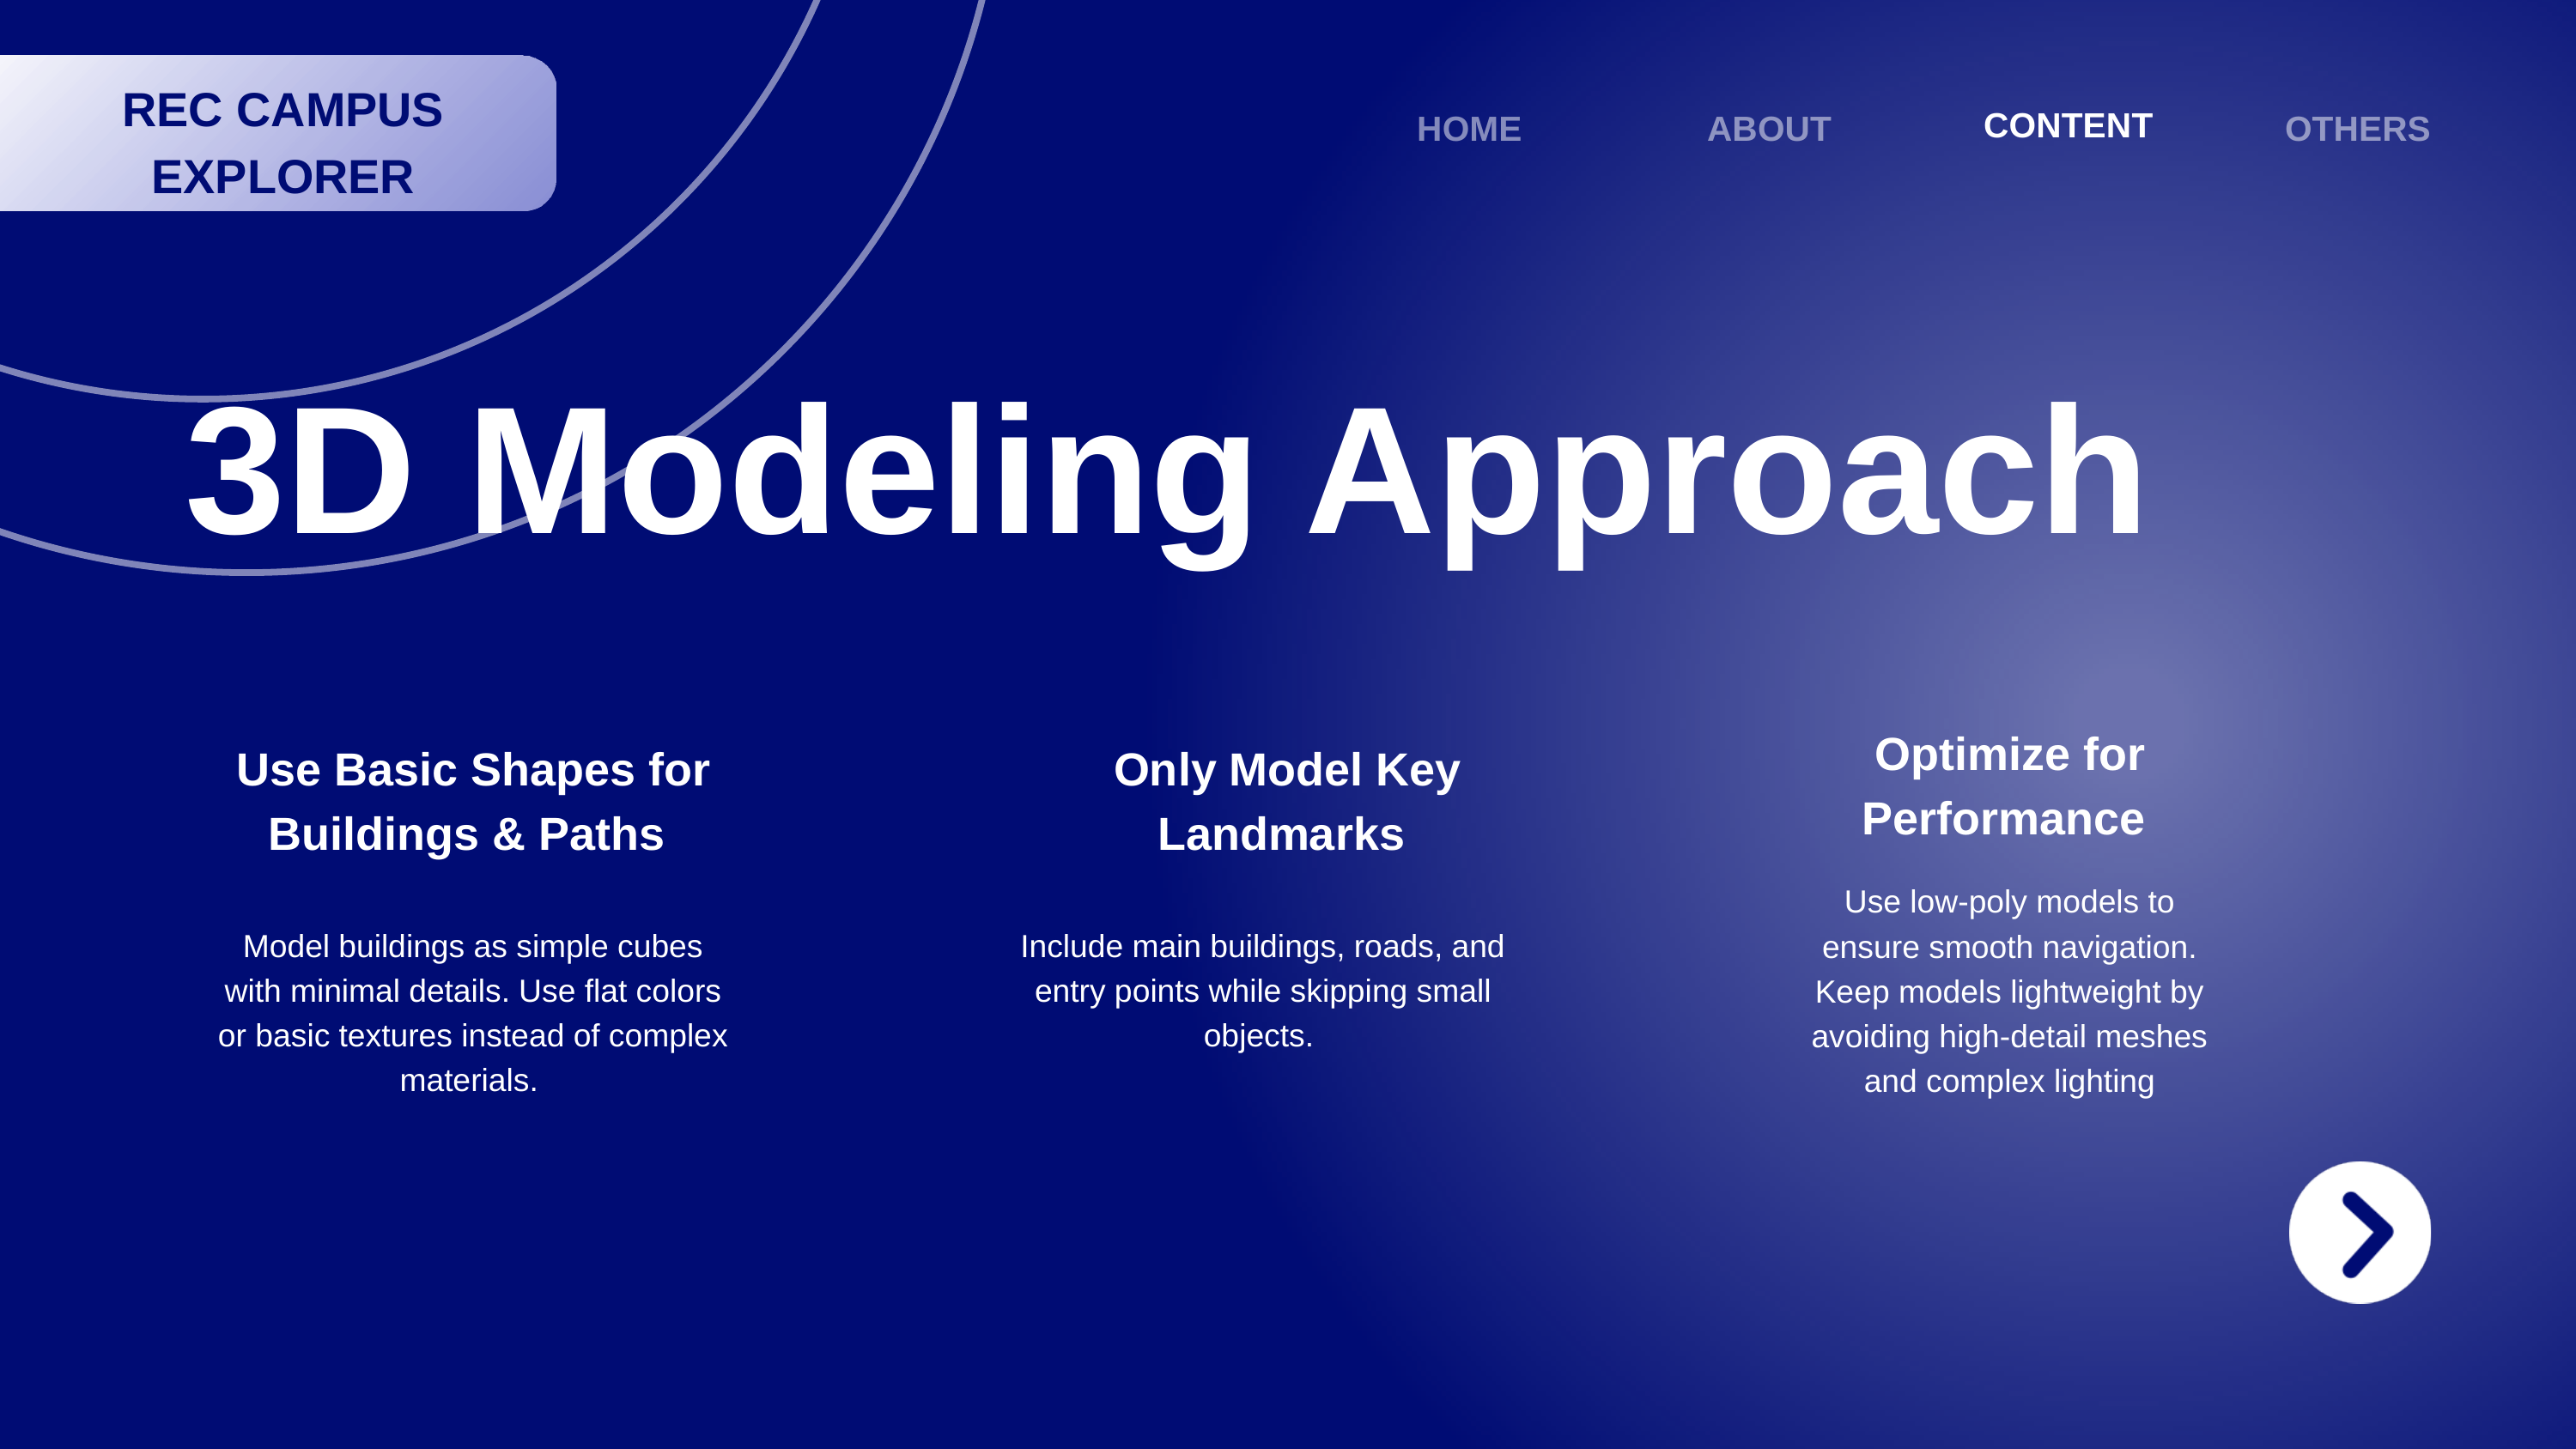

REC CAMPUS EXPLORER
CONTENT
HOME
ABOUT
OTHERS
3D Modeling Approach
Optimize for Performance
Use Basic Shapes for Buildings & Paths
Only Model Key Landmarks

Use low-poly models to ensure smooth navigation. Keep models lightweight by avoiding high-detail meshes and complex lighting
Model buildings as simple cubes with minimal details. Use flat colors or basic textures instead of complex materials.
Include main buildings, roads, and entry points while skipping small objects.